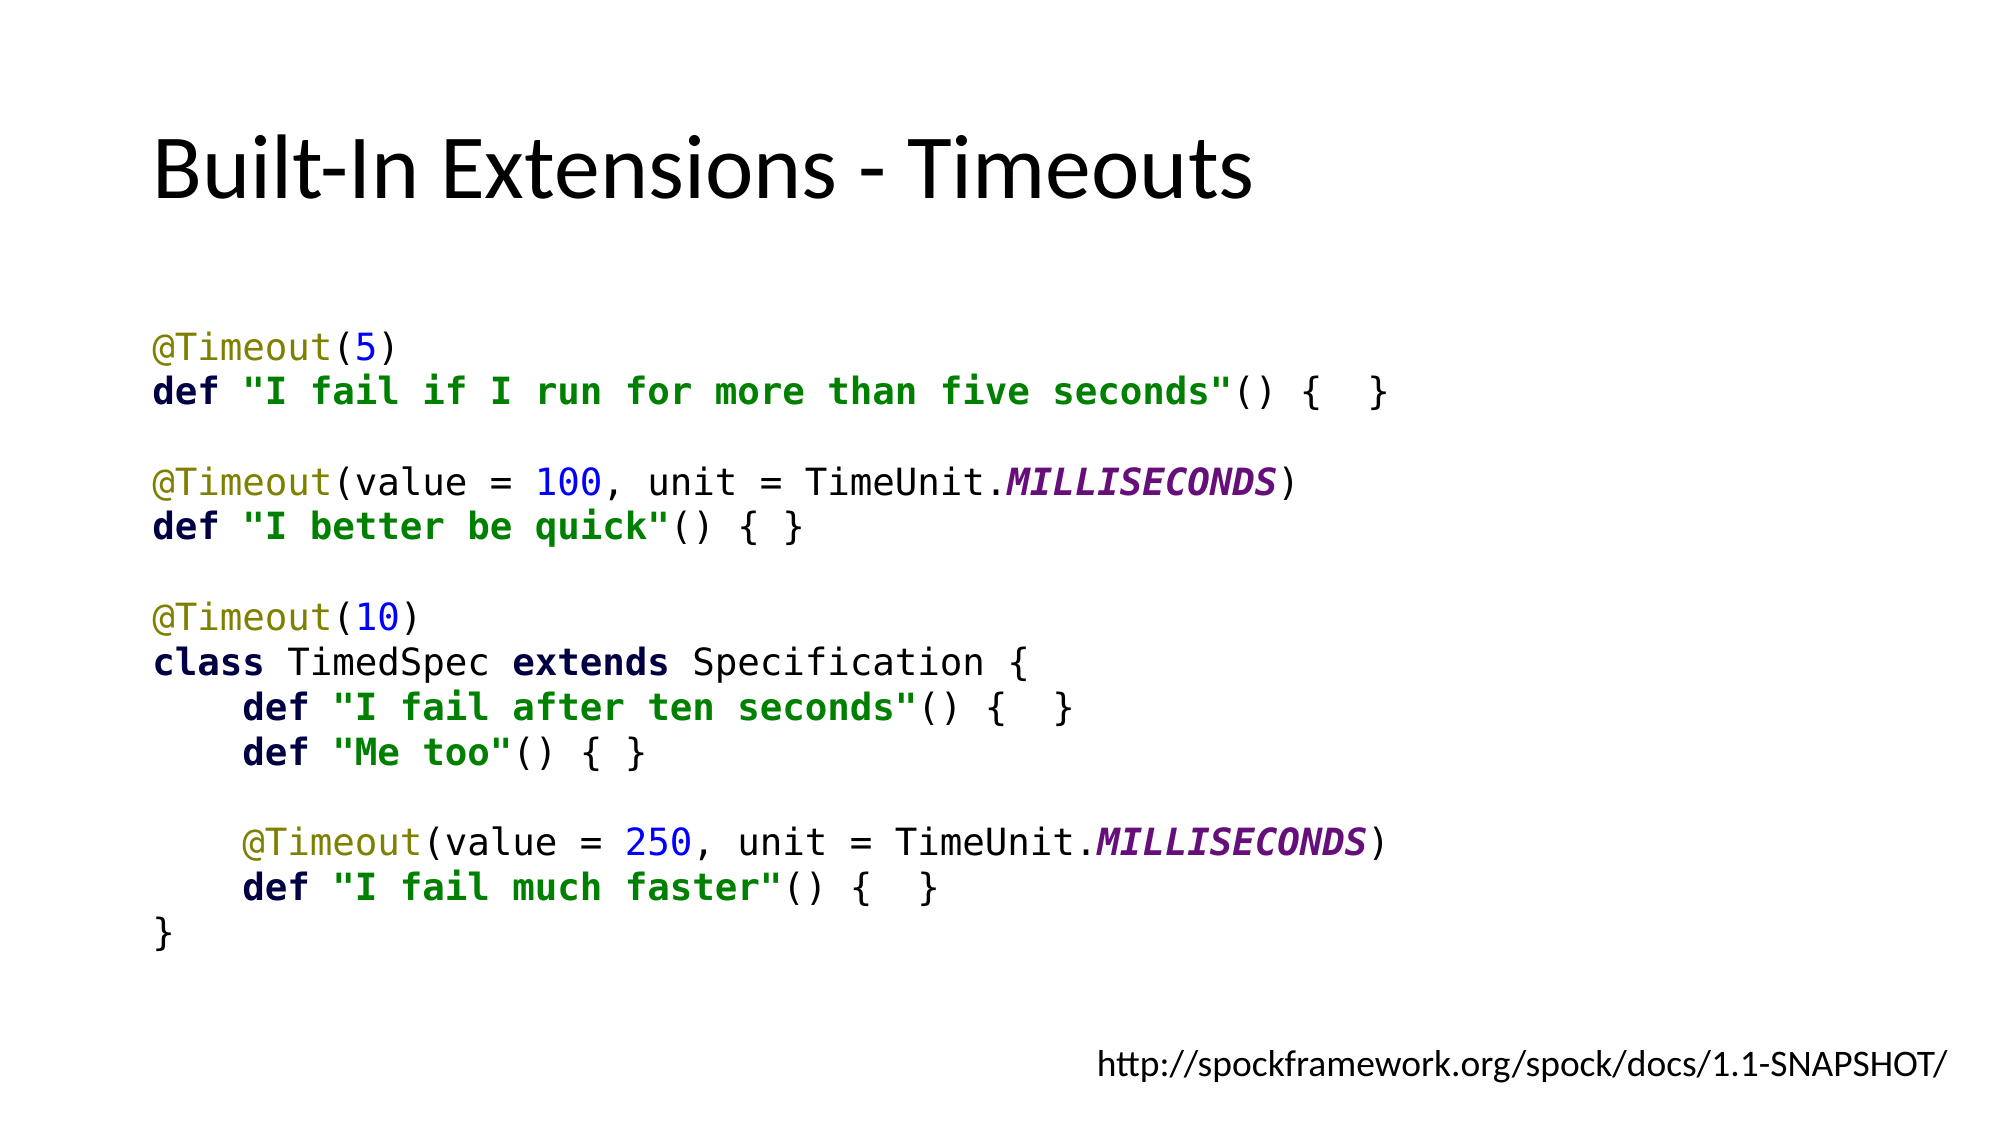

# Built-In Extensions - Timeouts
@Timeout(5)
def "I fail if I run for more than five seconds"() {  }
@Timeout(value = 100, unit = TimeUnit.MILLISECONDS)
def "I better be quick"() { }
@Timeout(10)
class TimedSpec extends Specification {
    def "I fail after ten seconds"() {  }
    def "Me too"() { }
    @Timeout(value = 250, unit = TimeUnit.MILLISECONDS)
    def "I fail much faster"() {  }
}
http://spockframework.org/spock/docs/1.1-SNAPSHOT/